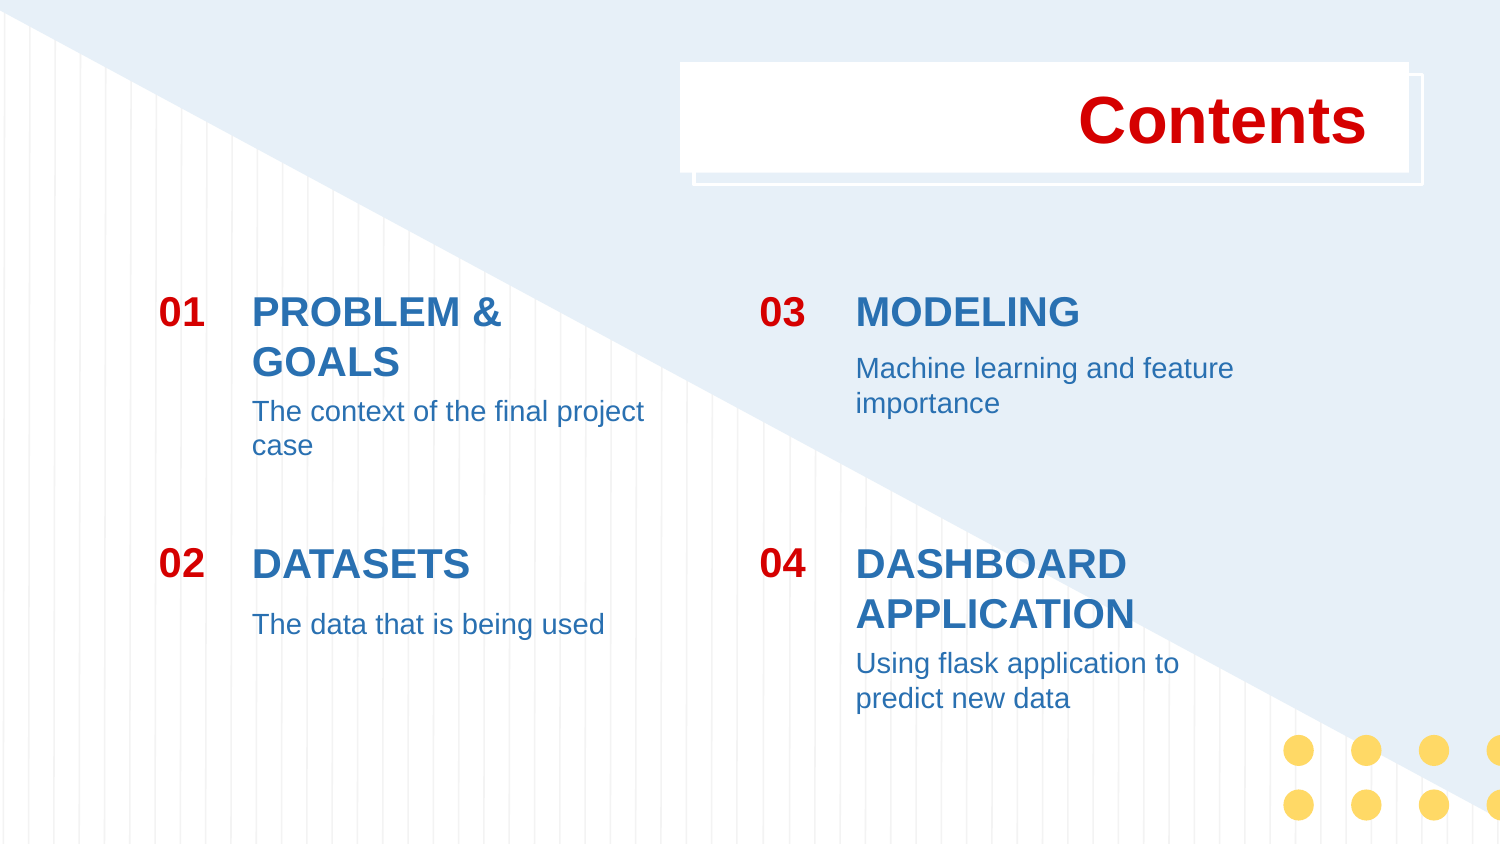

Contents

MODELING
PROBLEM &
GOALS
# 01
03
Machine learning and feature importance
The context of the final project case
DASHBOARD
APPLICATION
DATASETS
02
04
The data that is being used
Using flask application to predict new data